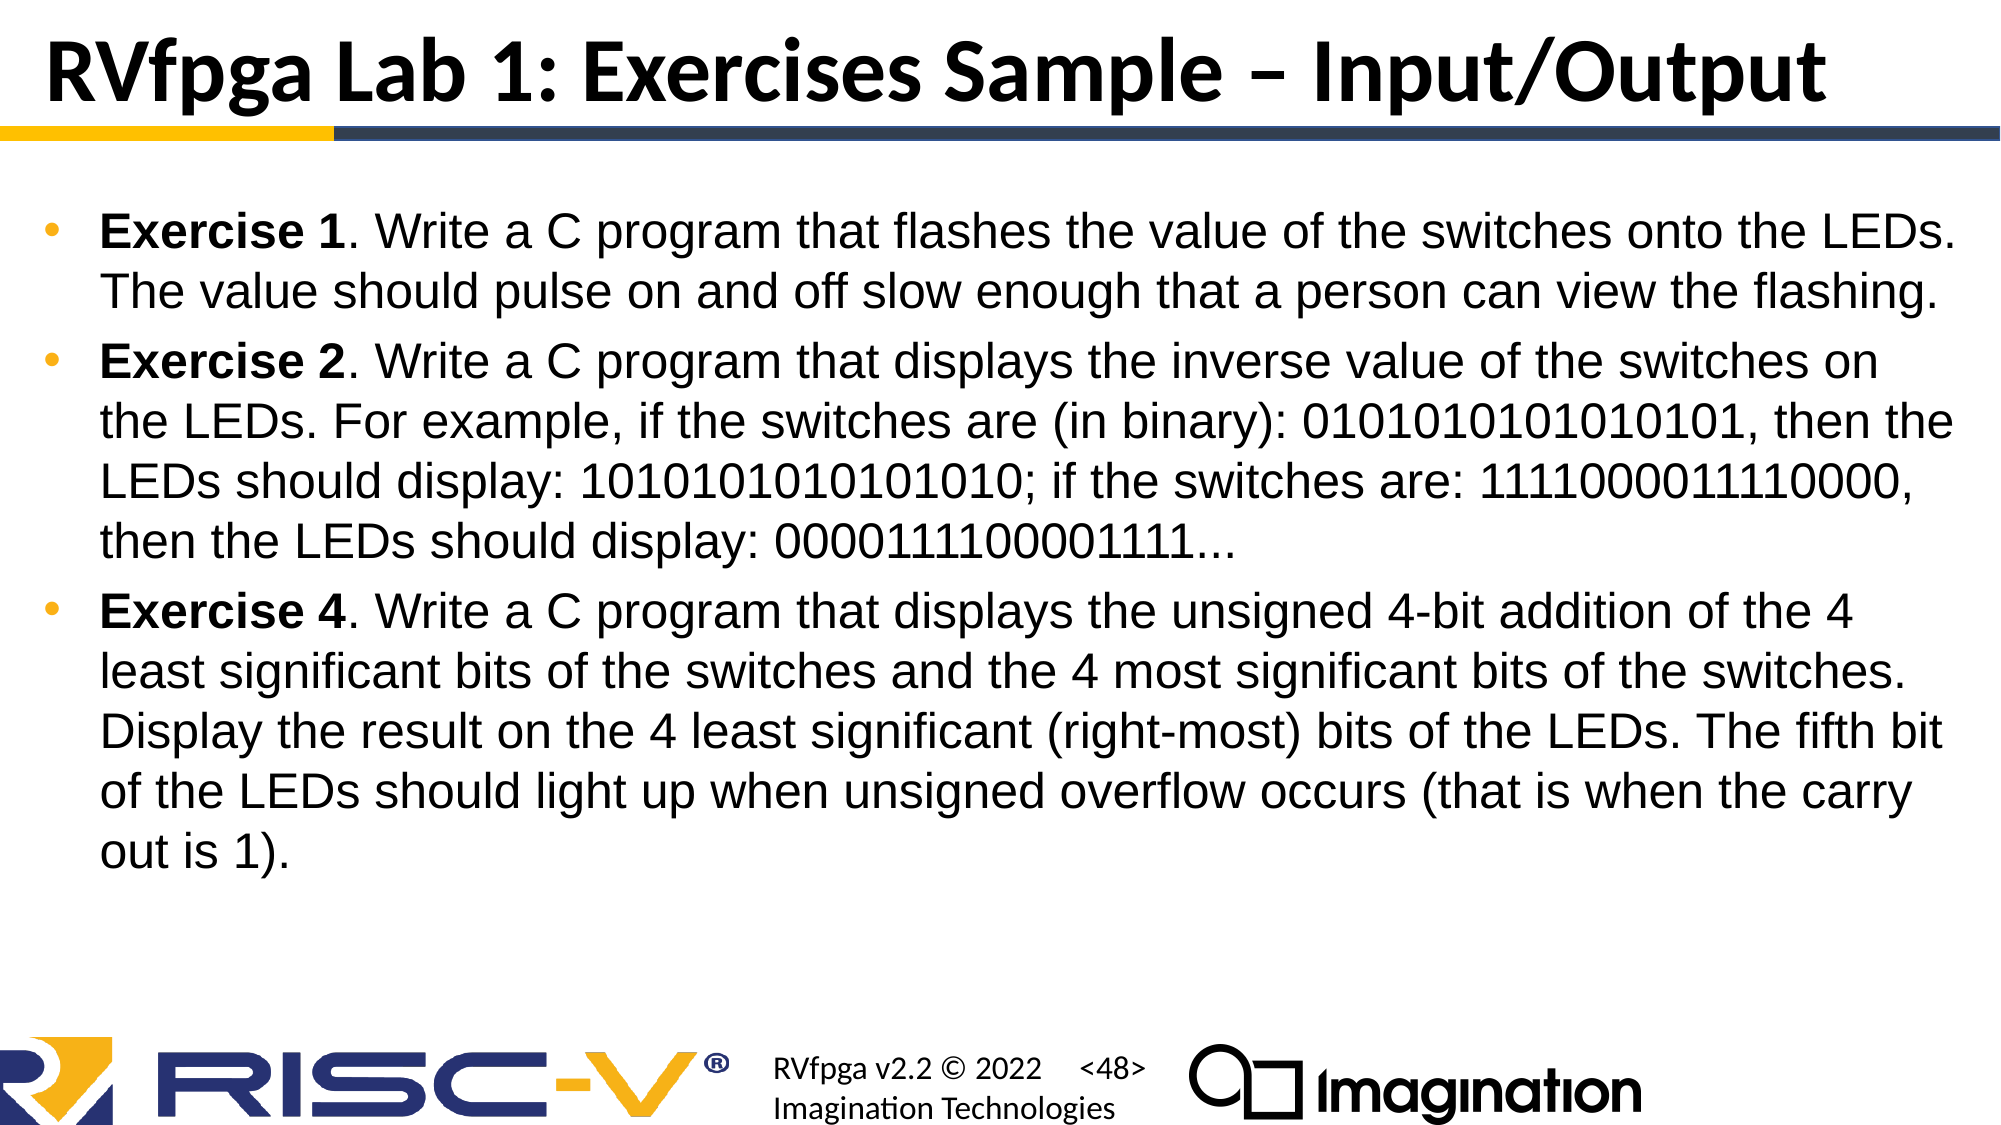

# RVfpga Lab 1: Exercises Sample – Input/Output
Exercise 1. Write a C program that flashes the value of the switches onto the LEDs. The value should pulse on and off slow enough that a person can view the flashing.
Exercise 2. Write a C program that displays the inverse value of the switches on the LEDs. For example, if the switches are (in binary): 0101010101010101, then the LEDs should display: 1010101010101010; if the switches are: 1111000011110000, then the LEDs should display: 0000111100001111...
Exercise 4. Write a C program that displays the unsigned 4-bit addition of the 4 least significant bits of the switches and the 4 most significant bits of the switches. Display the result on the 4 least significant (right-most) bits of the LEDs. The fifth bit of the LEDs should light up when unsigned overflow occurs (that is when the carry out is 1).